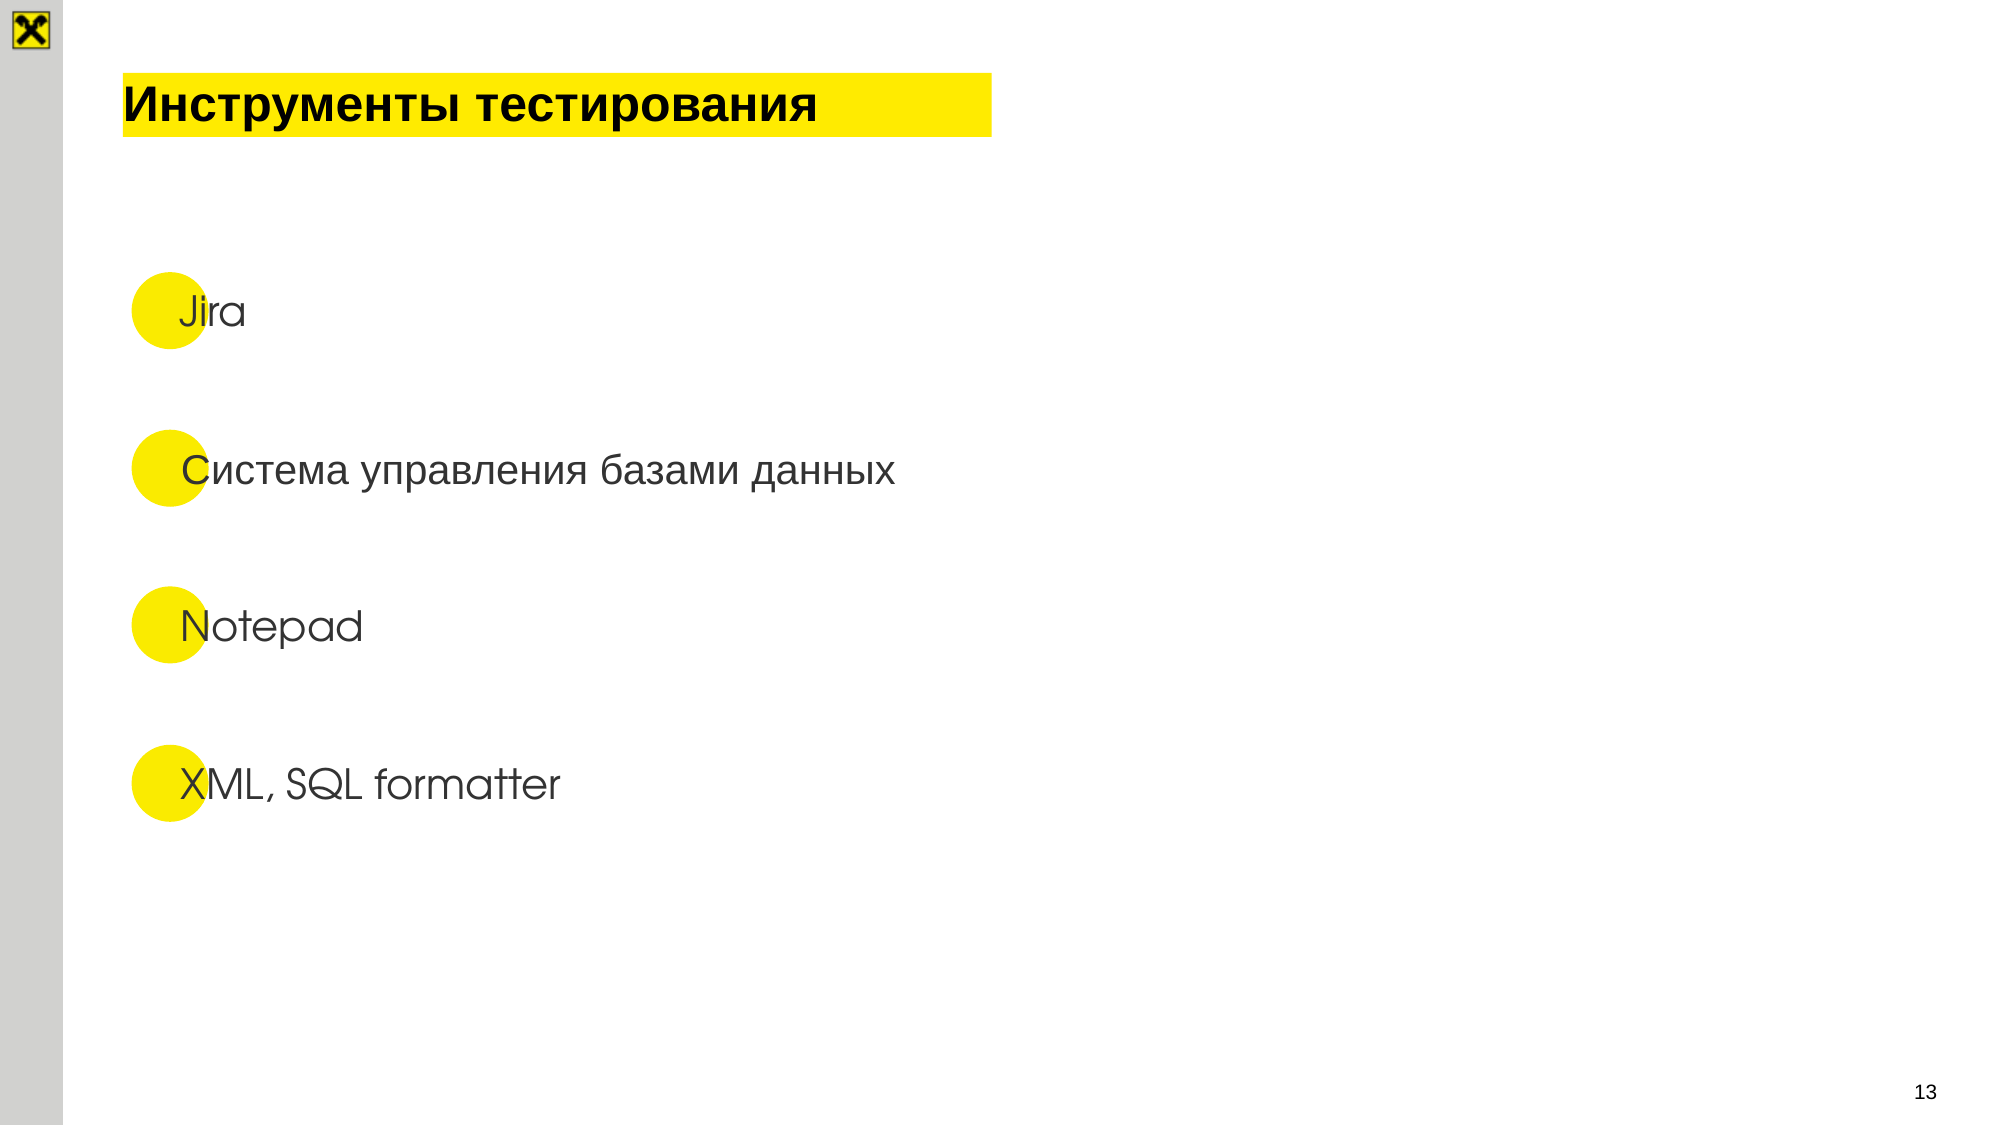

# Инструменты тестирования

Jira

Система управления базами данных

Notepad

XML, SQL formatter
13